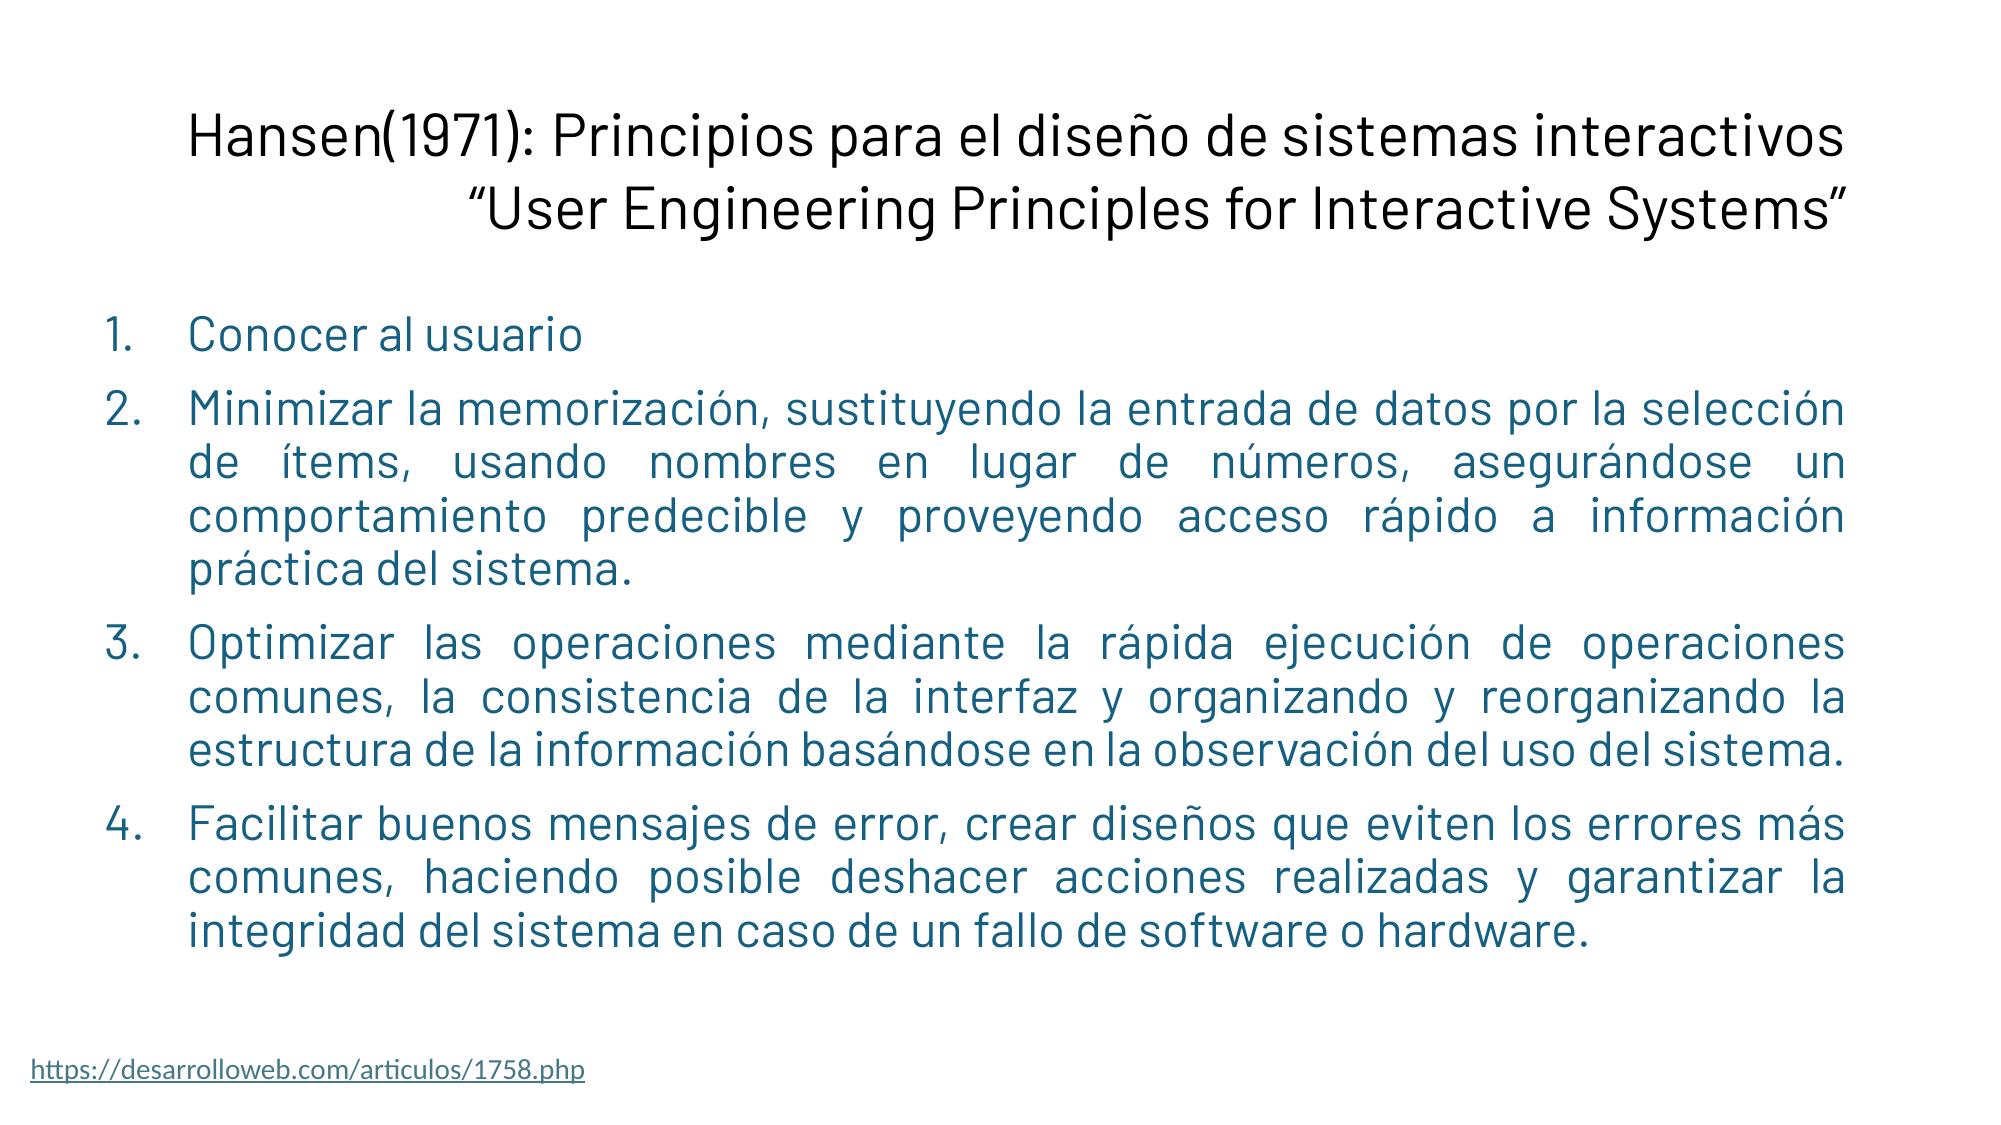

# Hansen(1971): Principios para el diseño de sistemas interactivos “User Engineering Principles for Interactive Systems”
Conocer al usuario
Minimizar la memorización, sustituyendo la entrada de datos por la selección de ítems, usando nombres en lugar de números, asegurándose un comportamiento predecible y proveyendo acceso rápido a información práctica del sistema.
Optimizar las operaciones mediante la rápida ejecución de operaciones comunes, la consistencia de la interfaz y organizando y reorganizando la estructura de la información basándose en la observación del uso del sistema.
Facilitar buenos mensajes de error, crear diseños que eviten los errores más comunes, haciendo posible deshacer acciones realizadas y garantizar la integridad del sistema en caso de un fallo de software o hardware.
https://desarrolloweb.com/articulos/1758.php